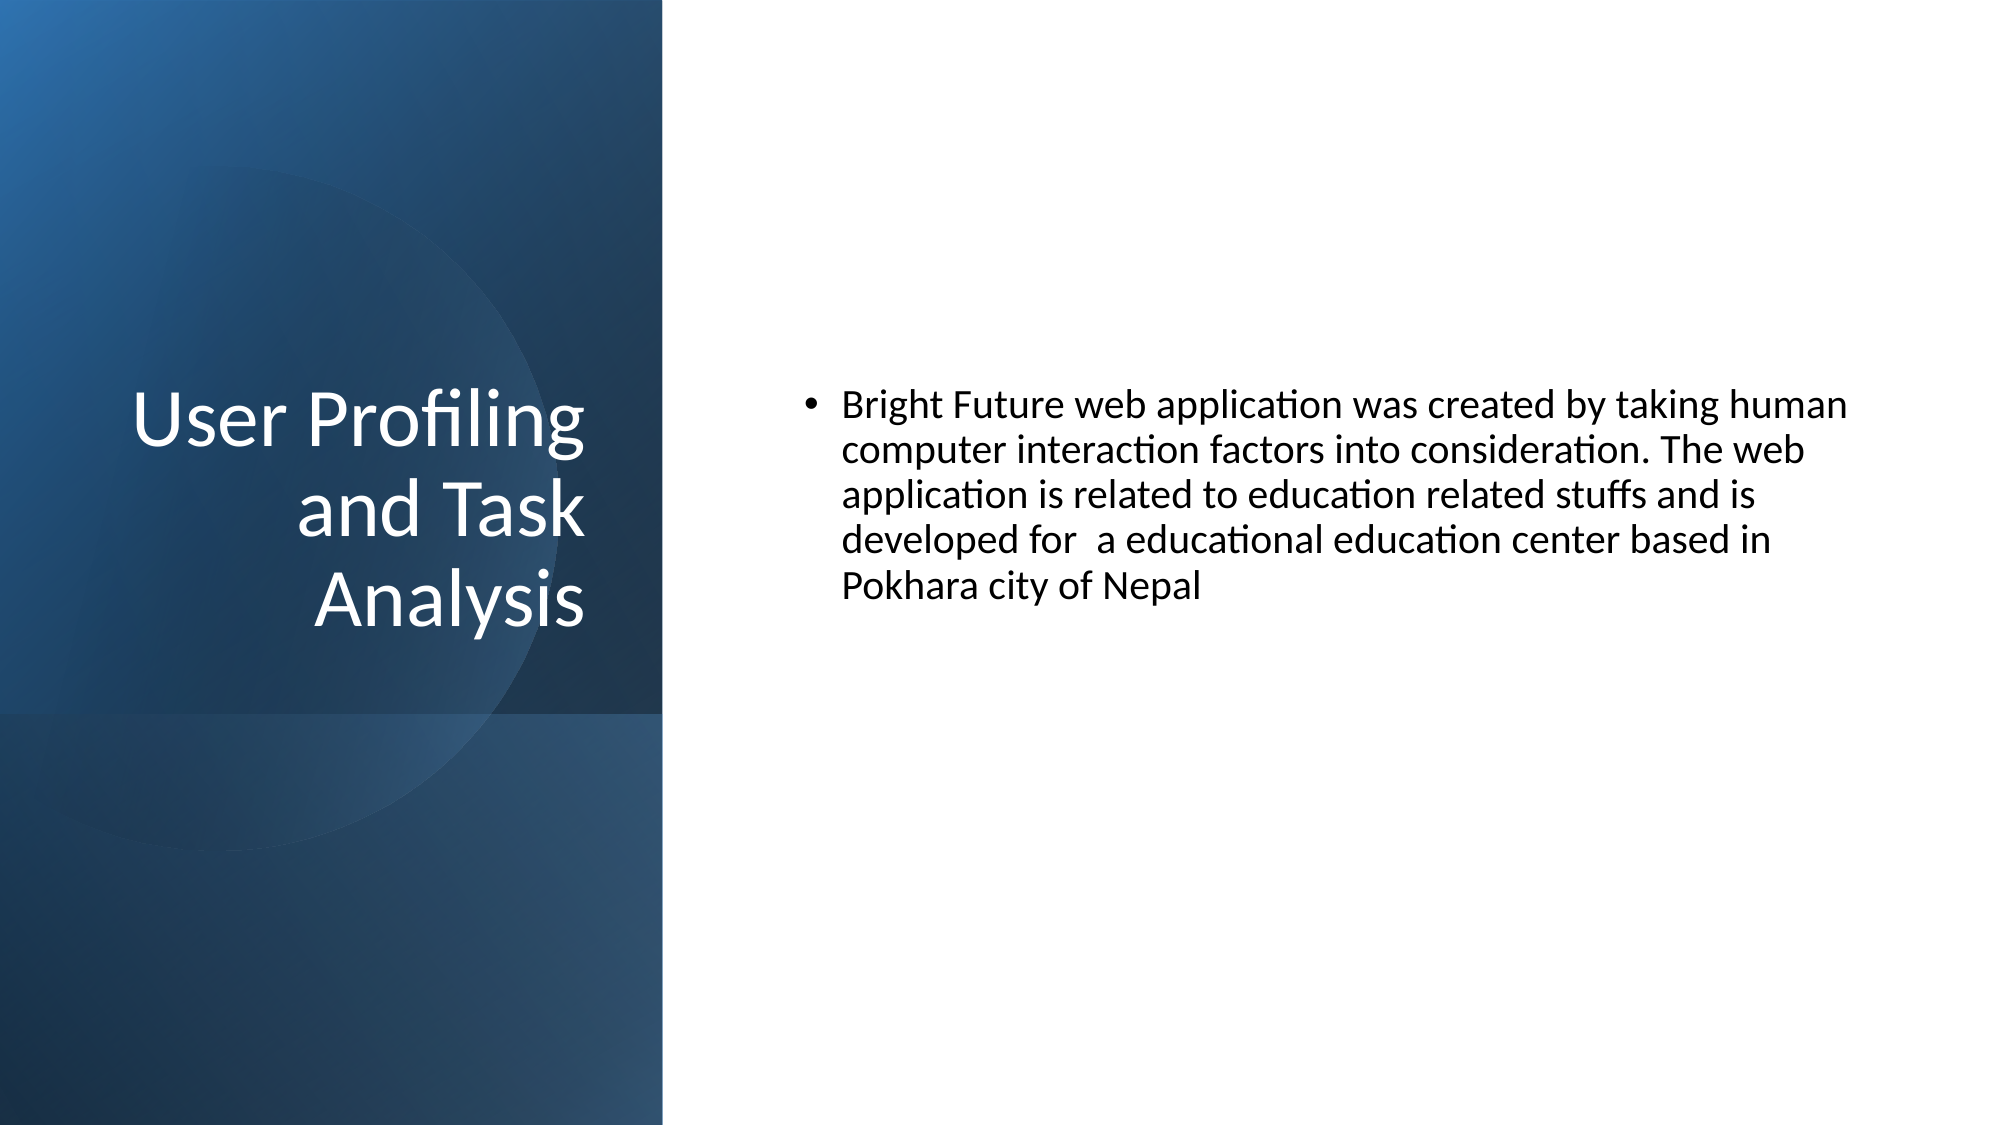

# User Profiling and Task Analysis
Bright Future web application was created by taking human computer interaction factors into consideration. The web application is related to education related stuffs and is developed for  a educational education center based in Pokhara city of Nepal